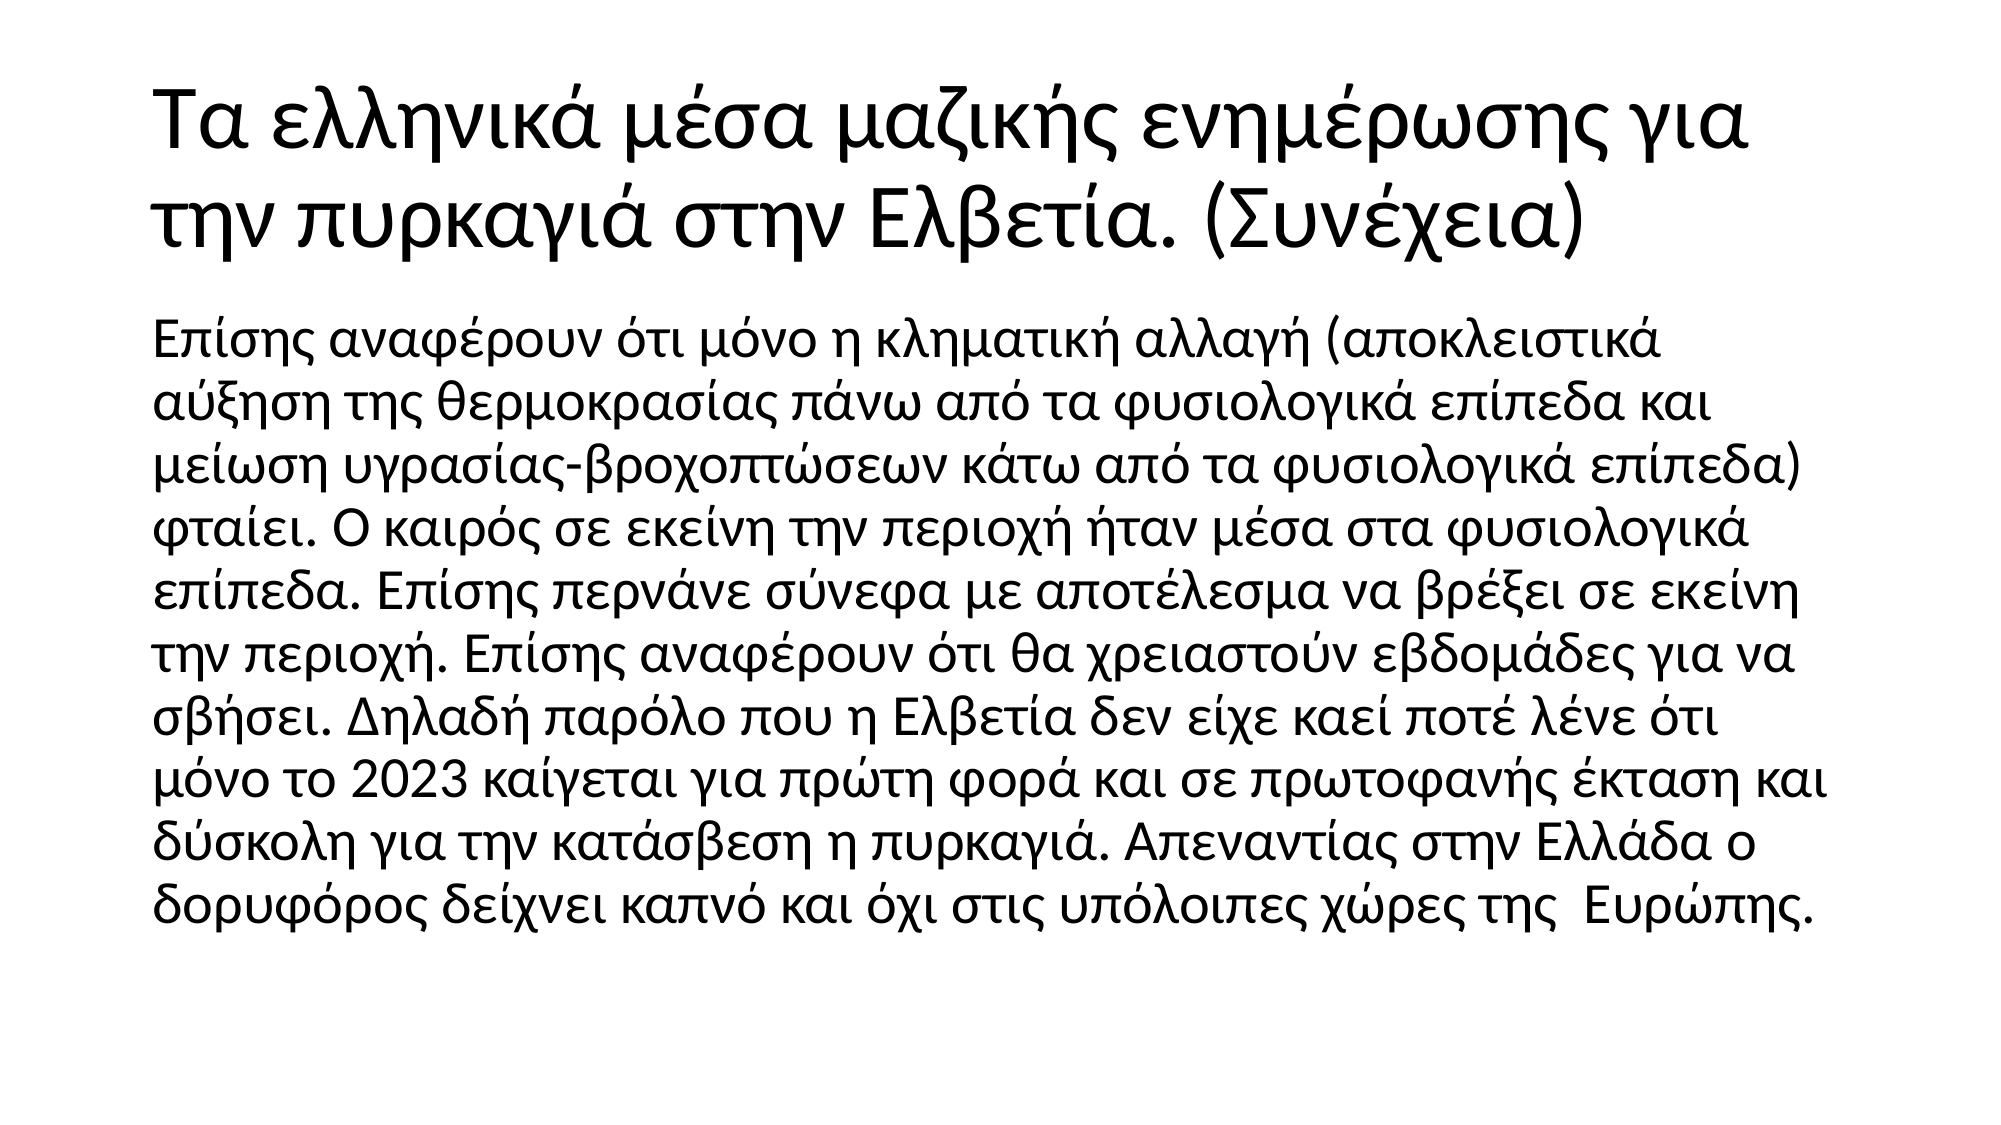

# Τα ελληνικά μέσα μαζικής ενημέρωσης για την πυρκαγιά στην Ελβετία. (Συνέχεια)
Επίσης αναφέρουν ότι μόνο η κληματική αλλαγή (αποκλειστικά αύξηση της θερμοκρασίας πάνω από τα φυσιολογικά επίπεδα και μείωση υγρασίας-βροχοπτώσεων κάτω από τα φυσιολογικά επίπεδα) φταίει. Ο καιρός σε εκείνη την περιοχή ήταν μέσα στα φυσιολογικά επίπεδα. Επίσης περνάνε σύνεφα με αποτέλεσμα να βρέξει σε εκείνη την περιοχή. Επίσης αναφέρουν ότι θα χρειαστούν εβδομάδες για να σβήσει. Δηλαδή παρόλο που η Ελβετία δεν είχε καεί ποτέ λένε ότι μόνο το 2023 καίγεται για πρώτη φορά και σε πρωτοφανής έκταση και δύσκολη για την κατάσβεση η πυρκαγιά. Απεναντίας στην Ελλάδα ο δορυφόρος δείχνει καπνό και όχι στις υπόλοιπες χώρες της  Ευρώπης.